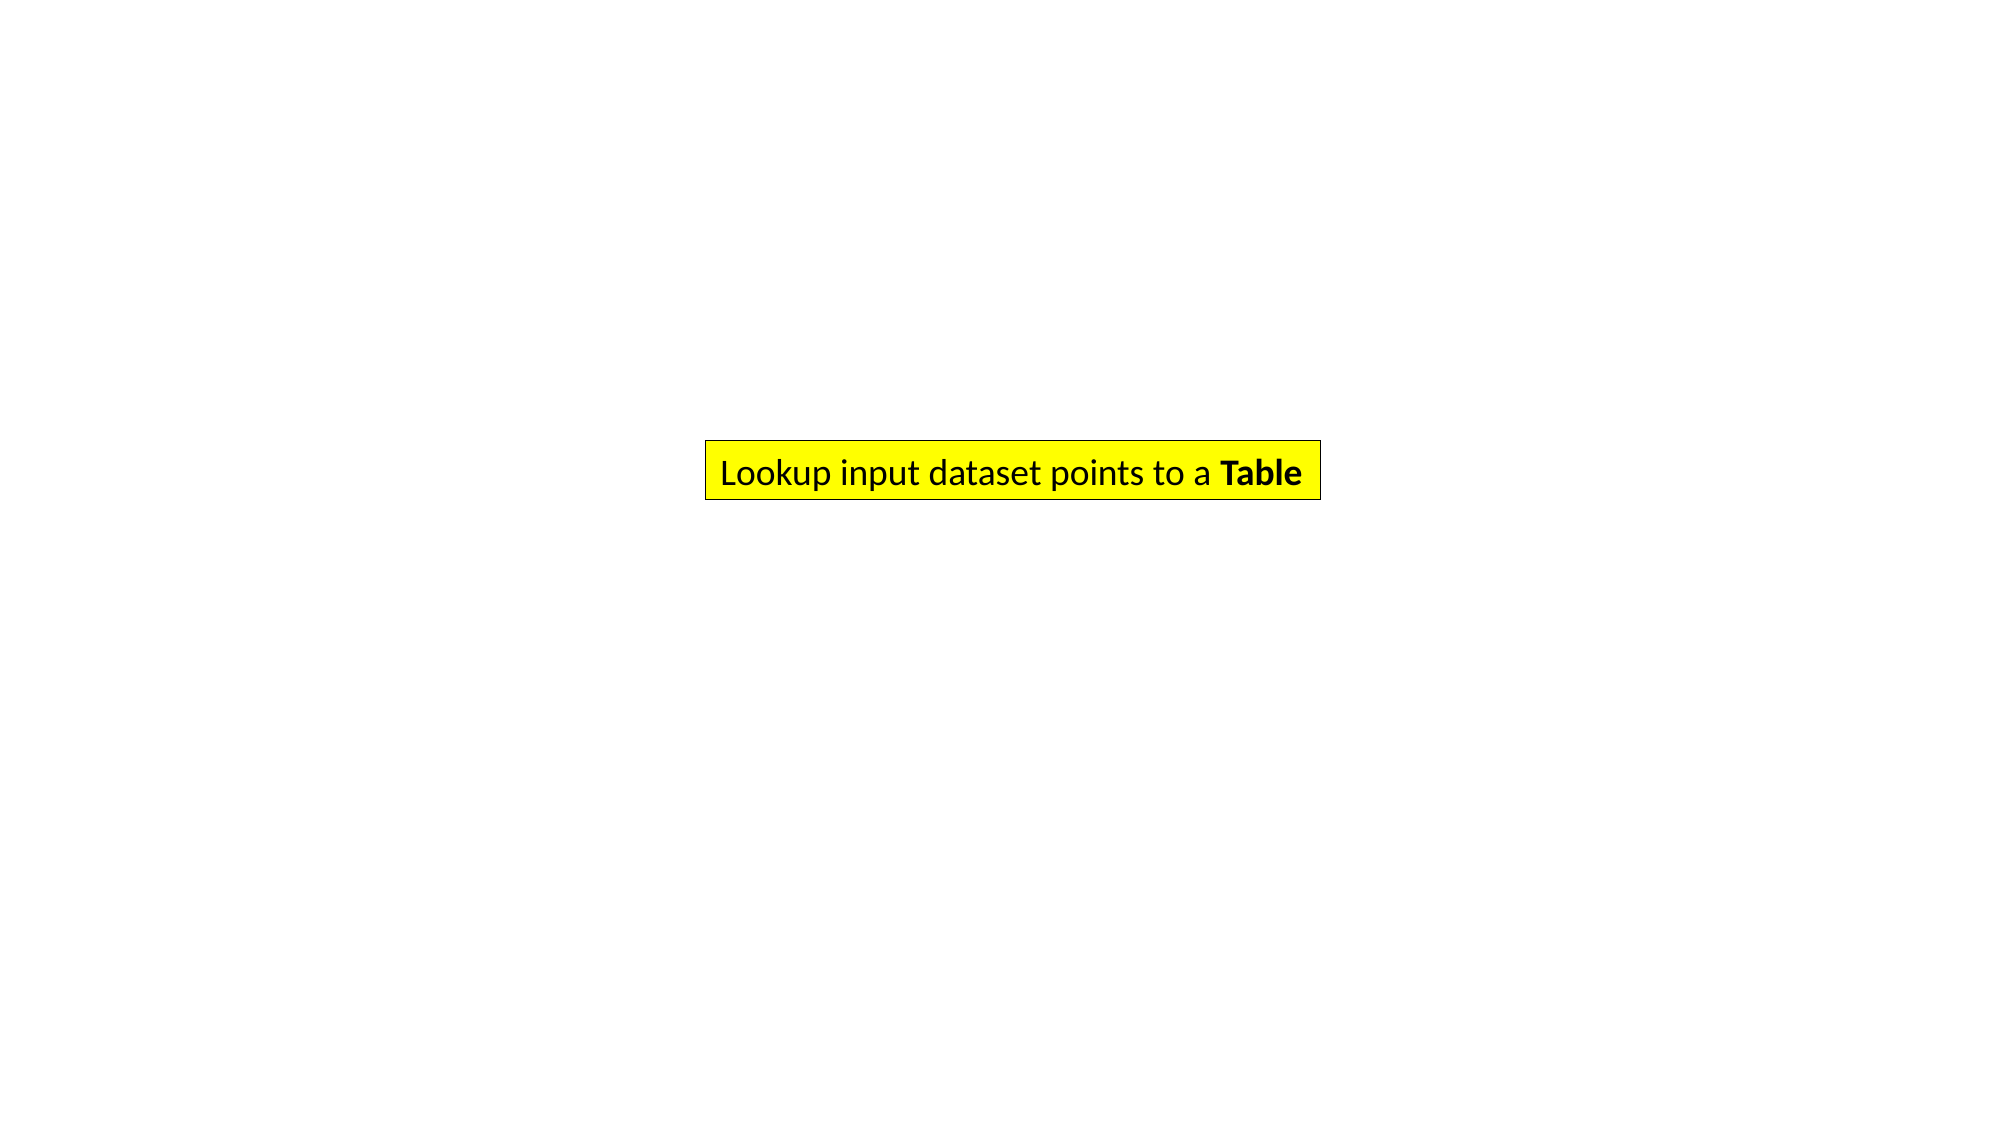

Lookup input dataset points to a Table